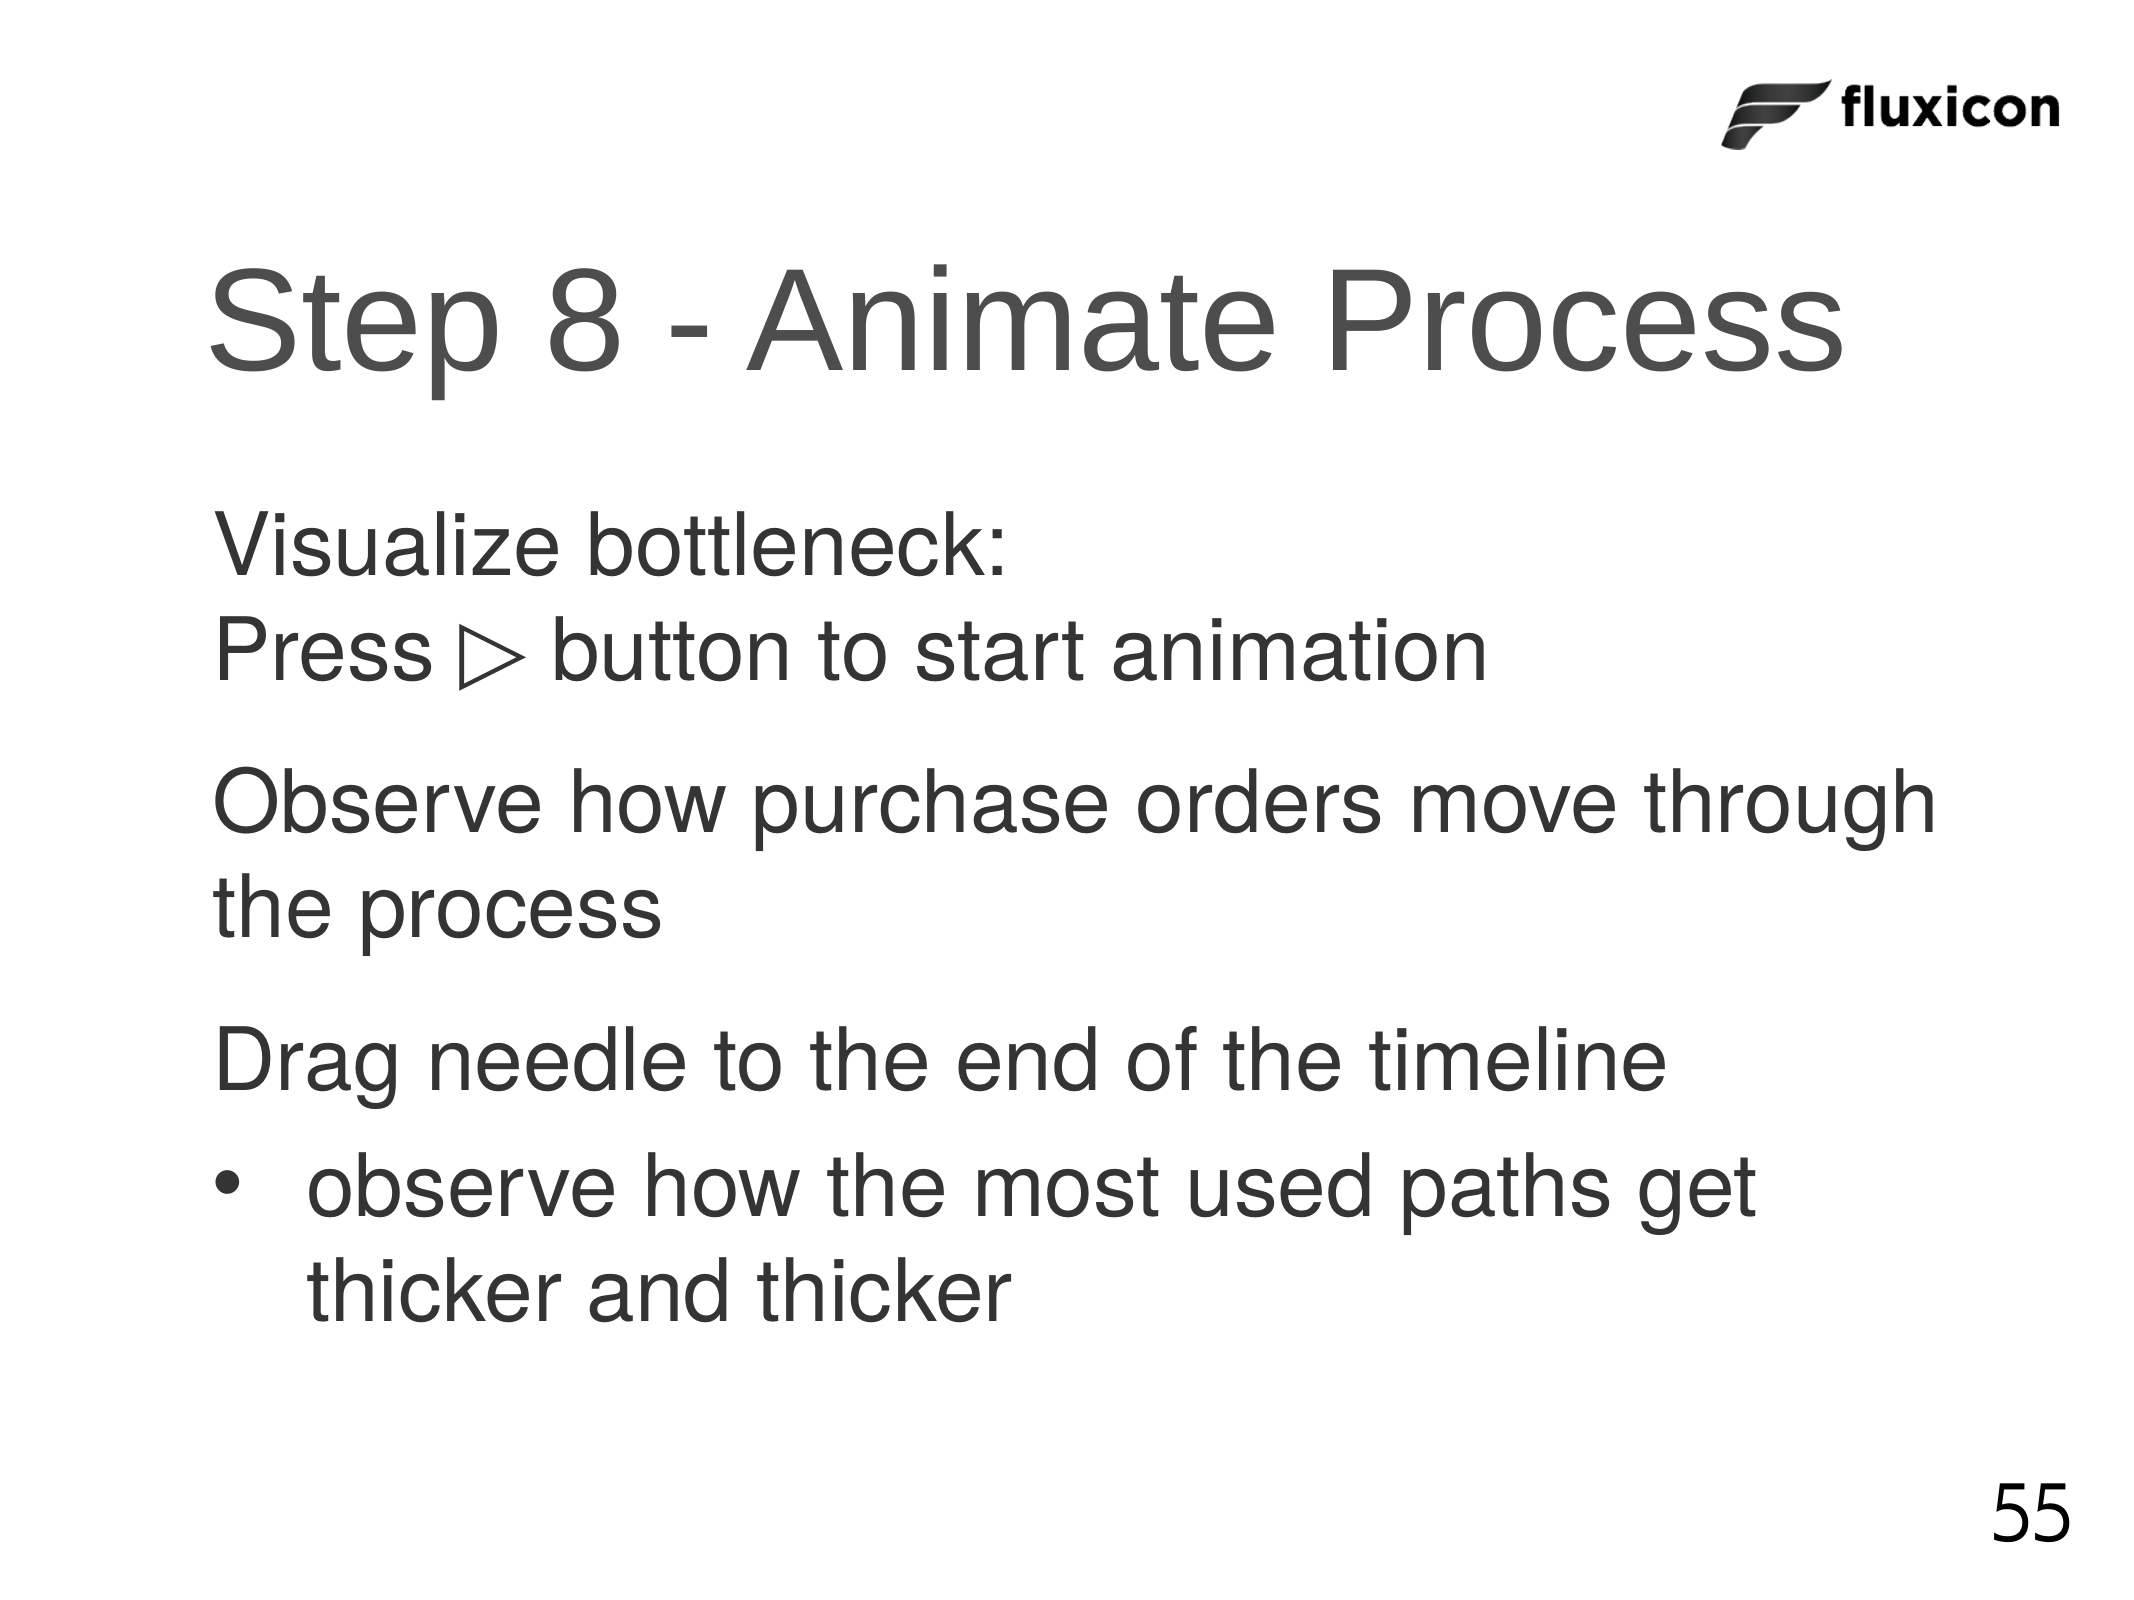

# Step 8 - Animate Process
Visualize bottleneck:
Press ▷ button to start animation
Observe how purchase orders move through the process
Drag needle to the end of the timeline
observe how the most used paths get thicker and thicker
55